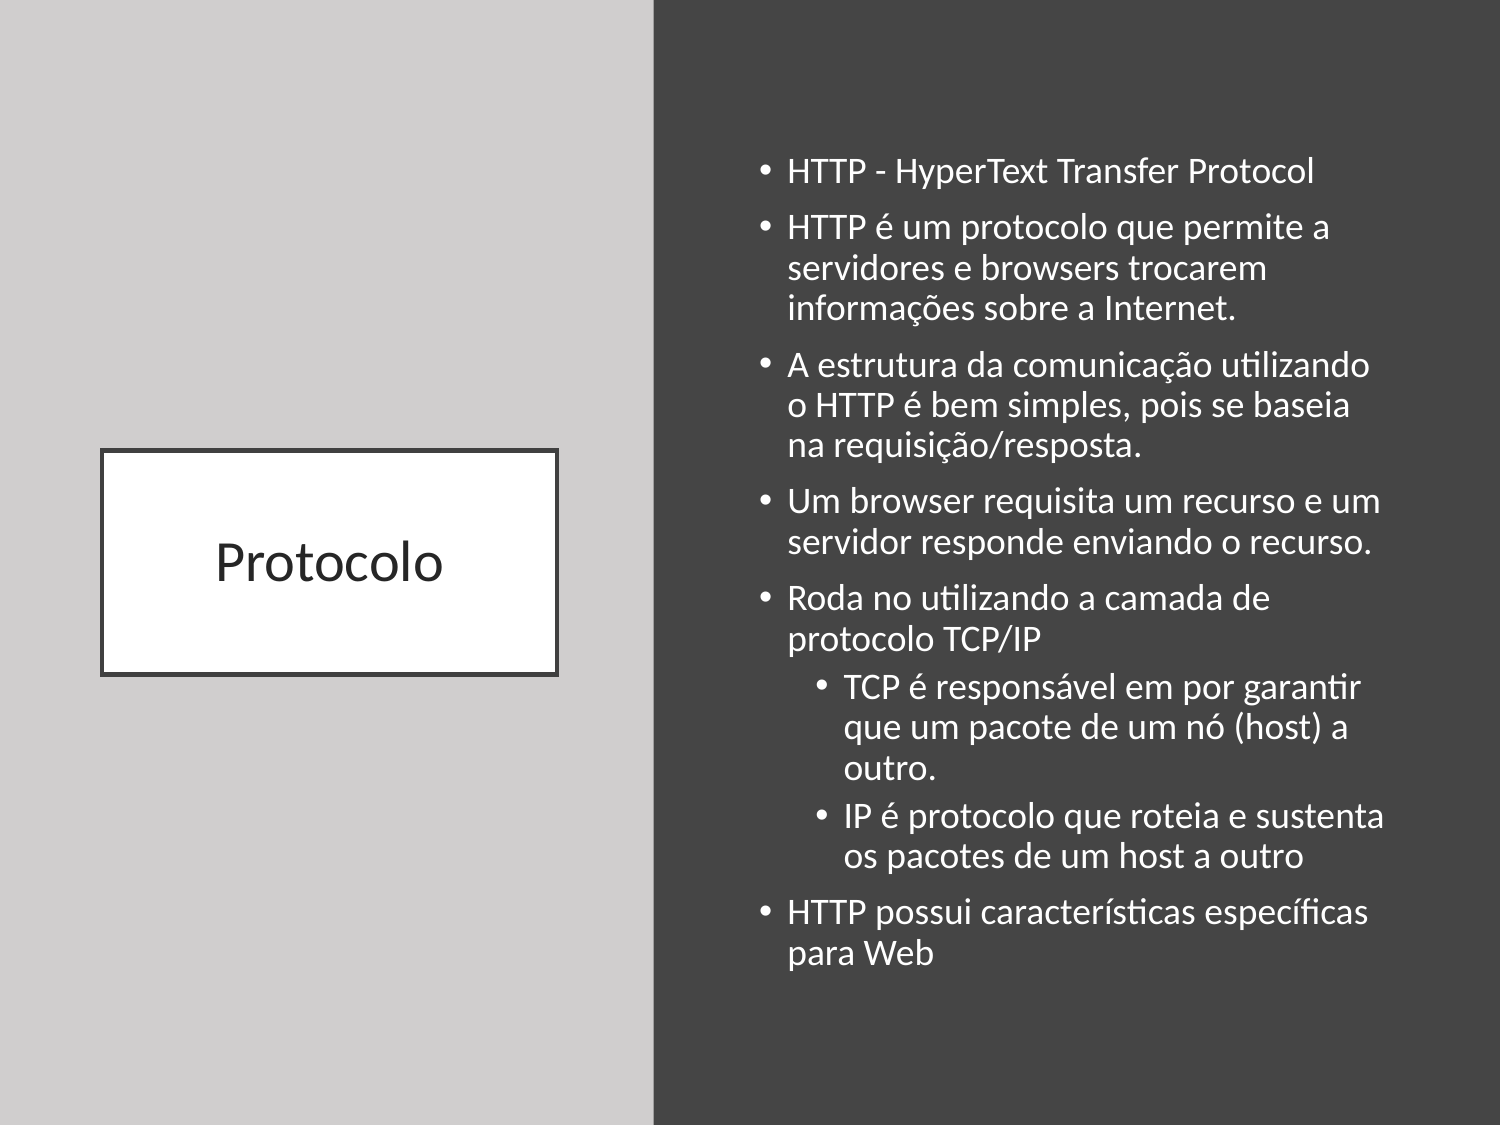

HTTP - HyperText Transfer Protocol
HTTP é um protocolo que permite a servidores e browsers trocarem informações sobre a Internet.
A estrutura da comunicação utilizando o HTTP é bem simples, pois se baseia na requisição/resposta.
Um browser requisita um recurso e um servidor responde enviando o recurso.
Roda no utilizando a camada de protocolo TCP/IP
TCP é responsável em por garantir que um pacote de um nó (host) a outro.
IP é protocolo que roteia e sustenta os pacotes de um host a outro
HTTP possui características específicas para Web
# Protocolo